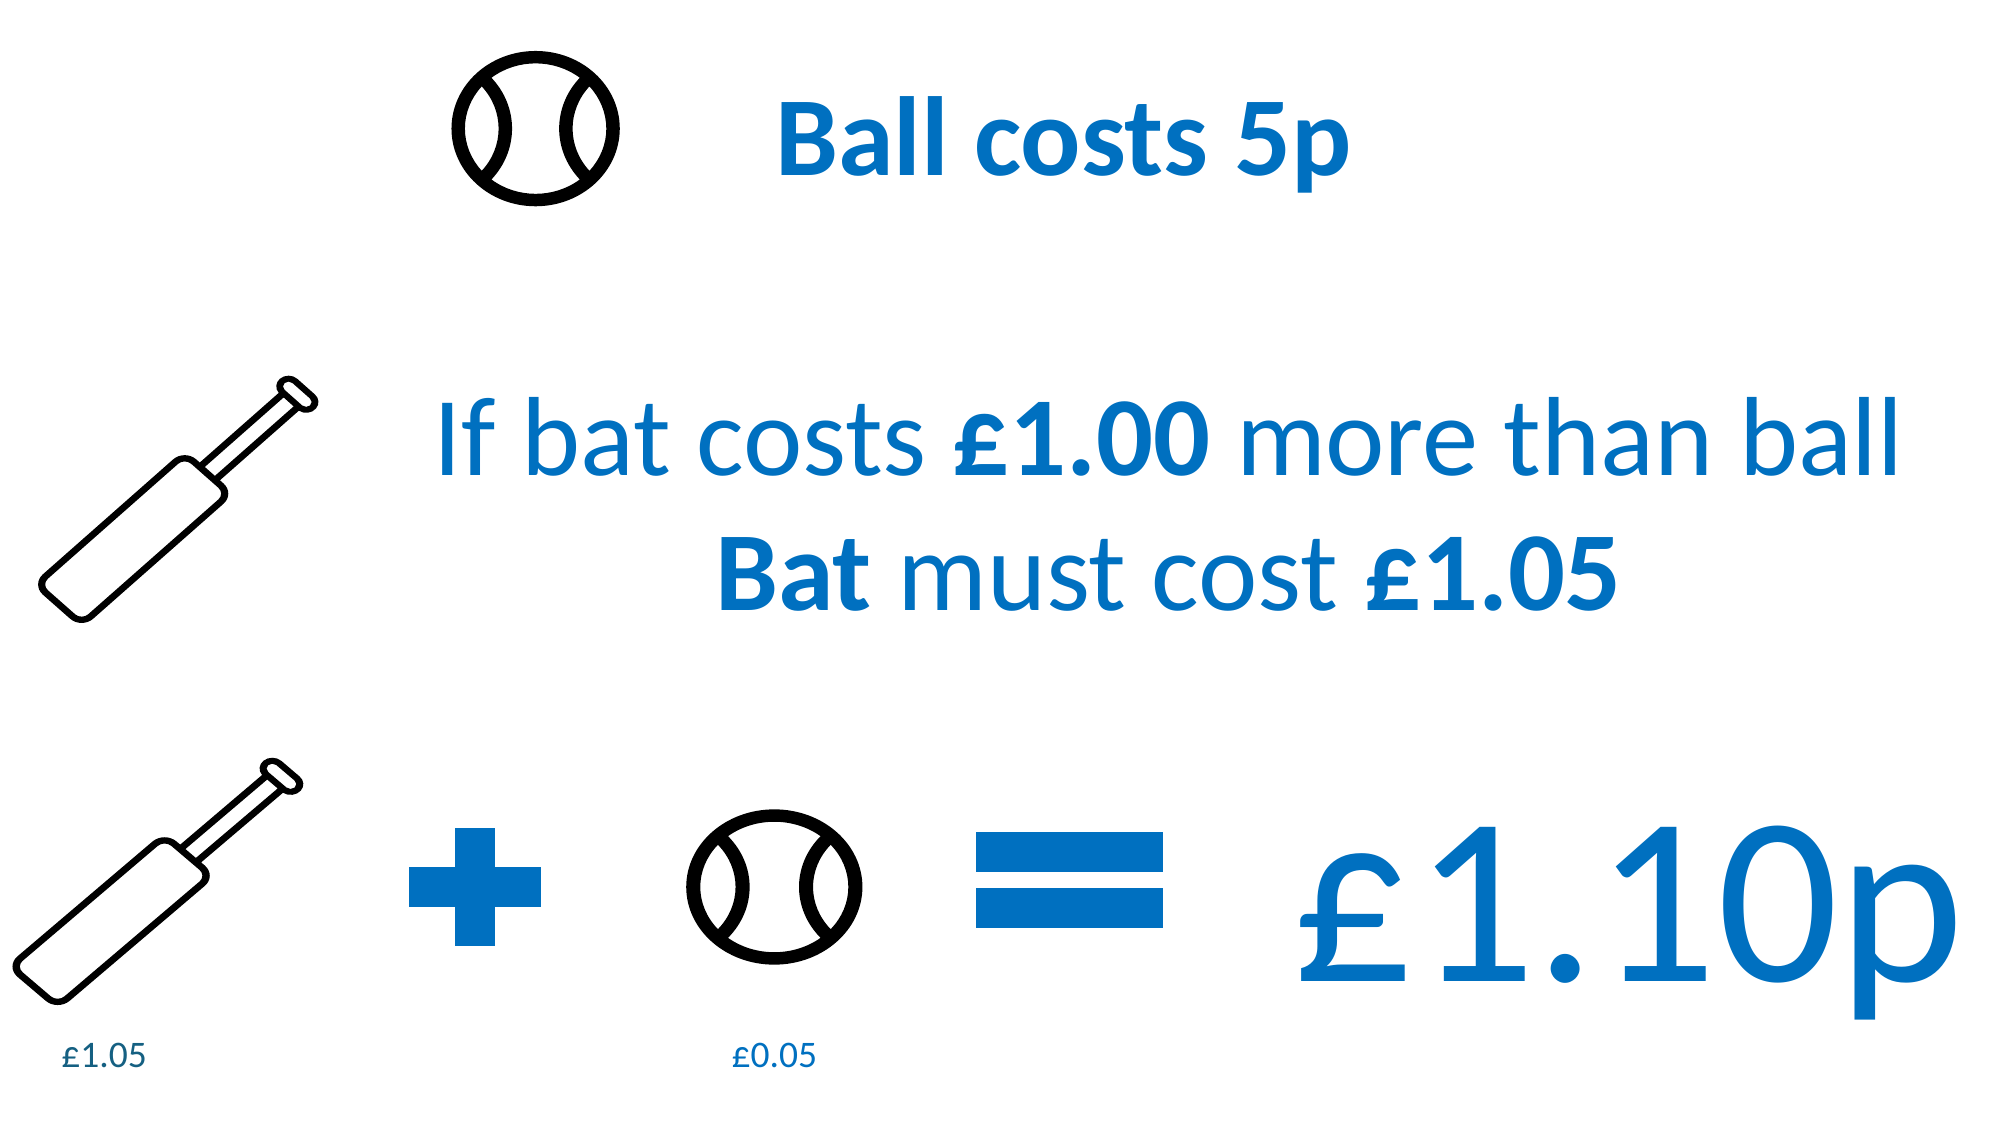

Ball costs 5p
If bat costs £1.00 more than ball
Bat must cost £1.05

£1.10p

£1.05
£0.05